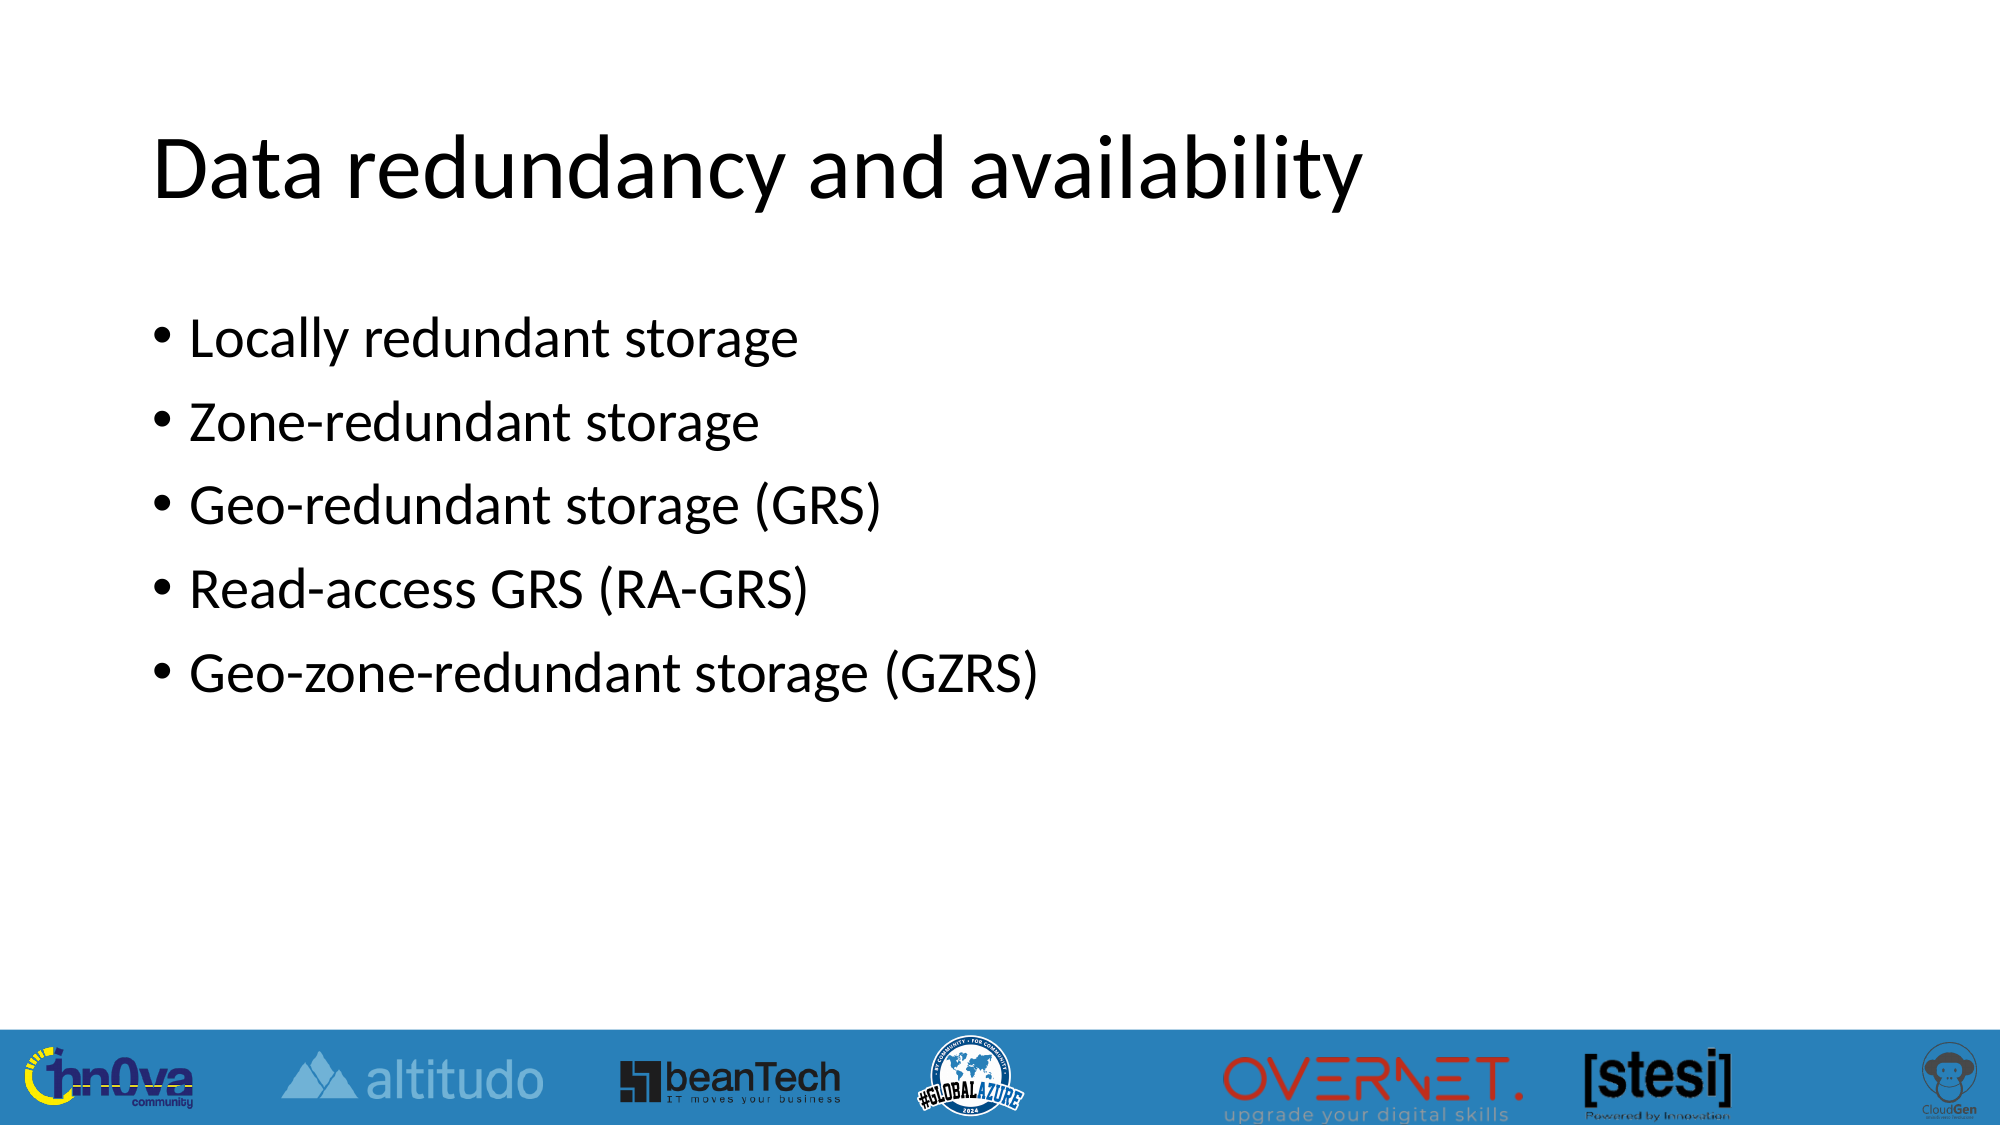

# Data redundancy and availability
Locally redundant storage
Zone-redundant storage
Geo-redundant storage (GRS)
Read-access GRS (RA-GRS)
Geo-zone-redundant storage (GZRS)